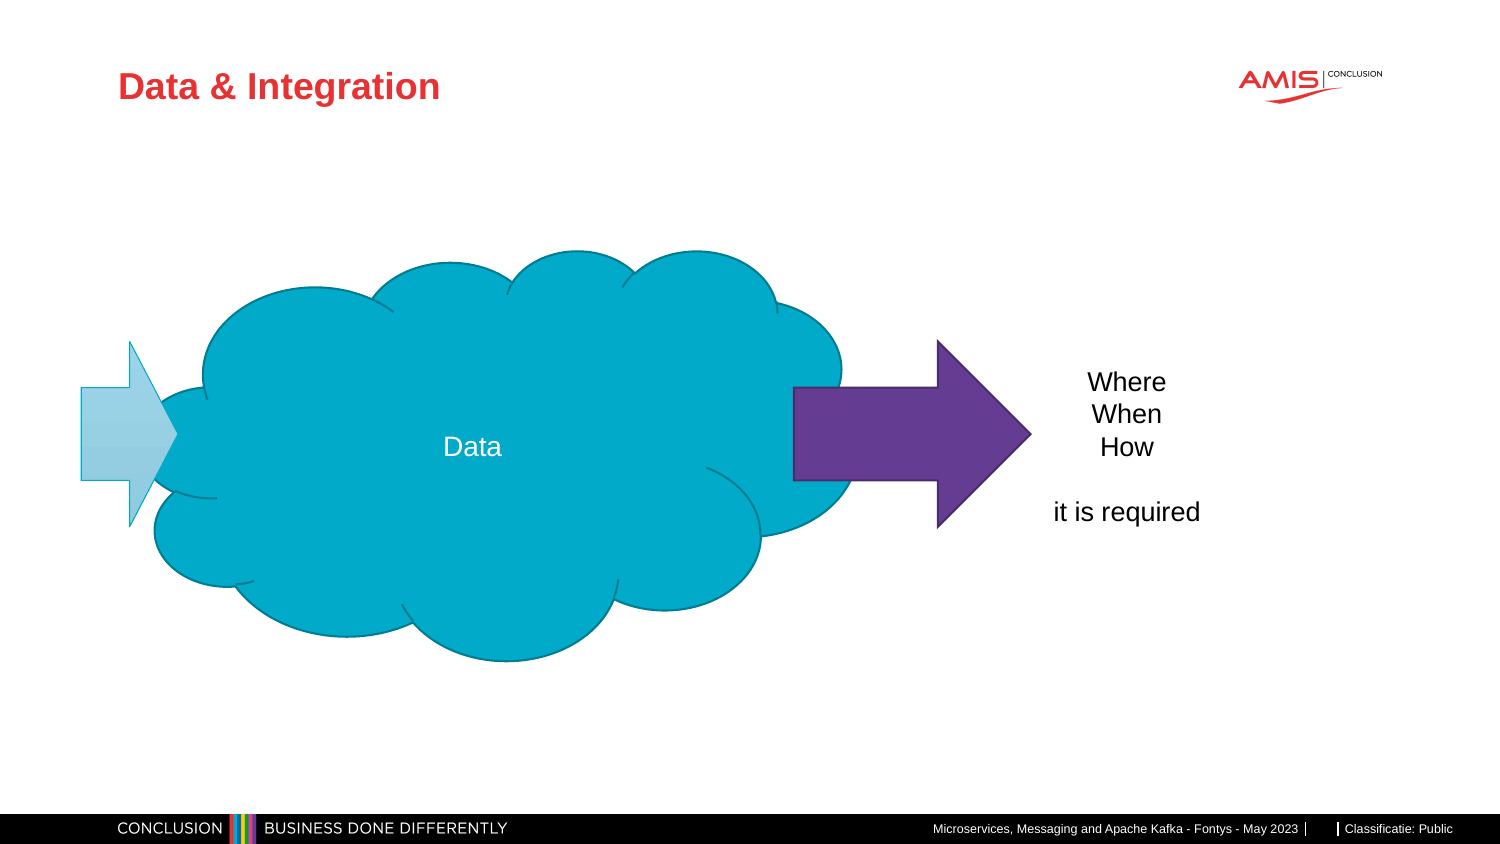

# Data & Integration

Data

Where
When
How

it is required

Microservices, Messaging and Apache Kafka - Fontys - May 2023